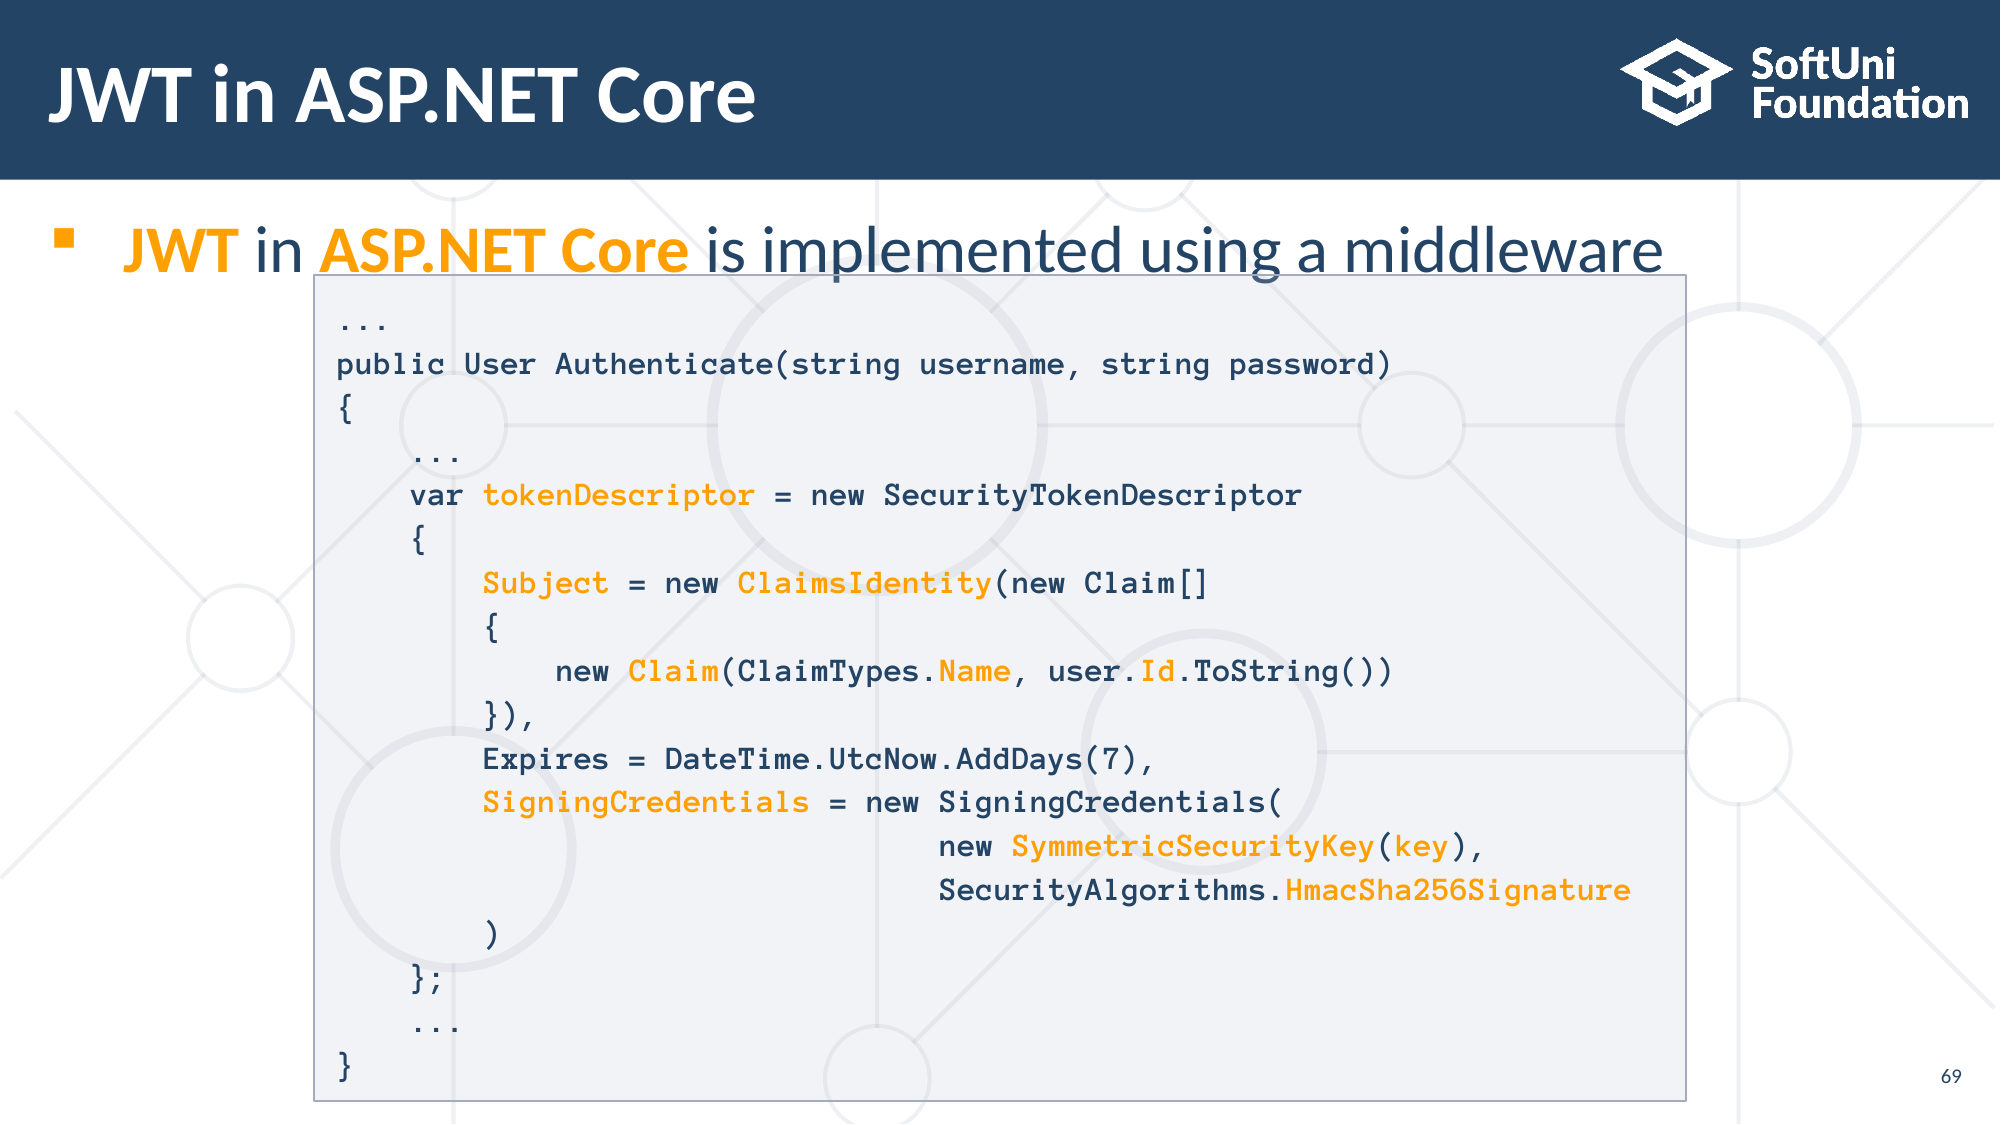

# JWT in ASP.NET Core
JWT in ASP.NET Core is implemented using a middleware
...
public User Authenticate(string username, string password)
{
    ...
    var tokenDescriptor = new SecurityTokenDescriptor
    {
        Subject = new ClaimsIdentity(new Claim[]
        {
            new Claim(ClaimTypes.Name, user.Id.ToString())
        }),
        Expires = DateTime.UtcNow.AddDays(7),
        SigningCredentials = new SigningCredentials(
                                 new SymmetricSecurityKey(key),
                                 SecurityAlgorithms.HmacSha256Signature
        )
    };
    ...
}
69